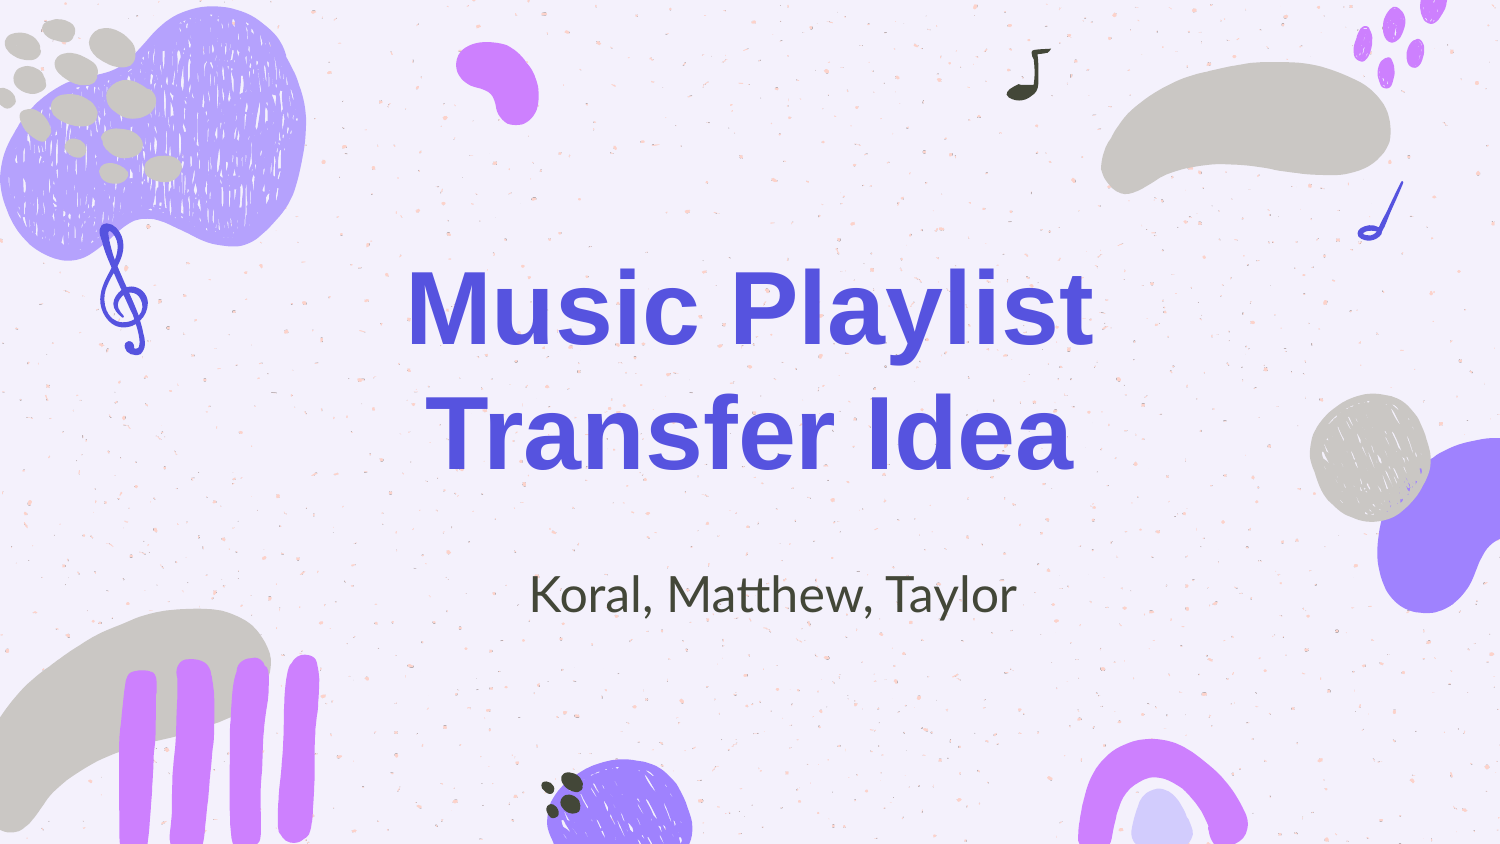

# Music Playlist Transfer Idea
Koral, Matthew, Taylor